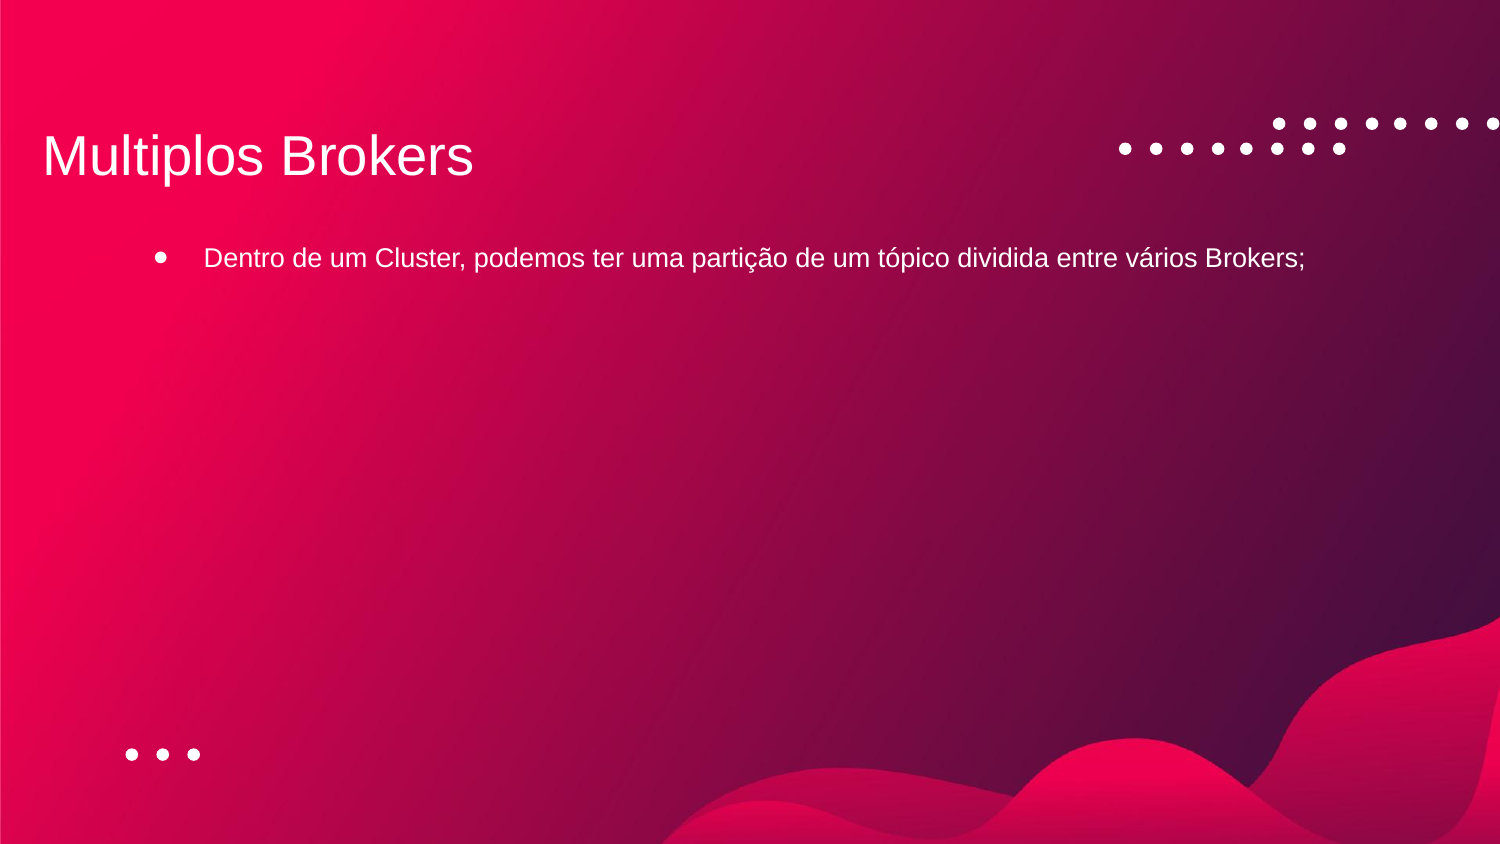

# Multiplos Brokers

Dentro de um Cluster, podemos ter uma partição de um tópico dividida entre vários Brokers;